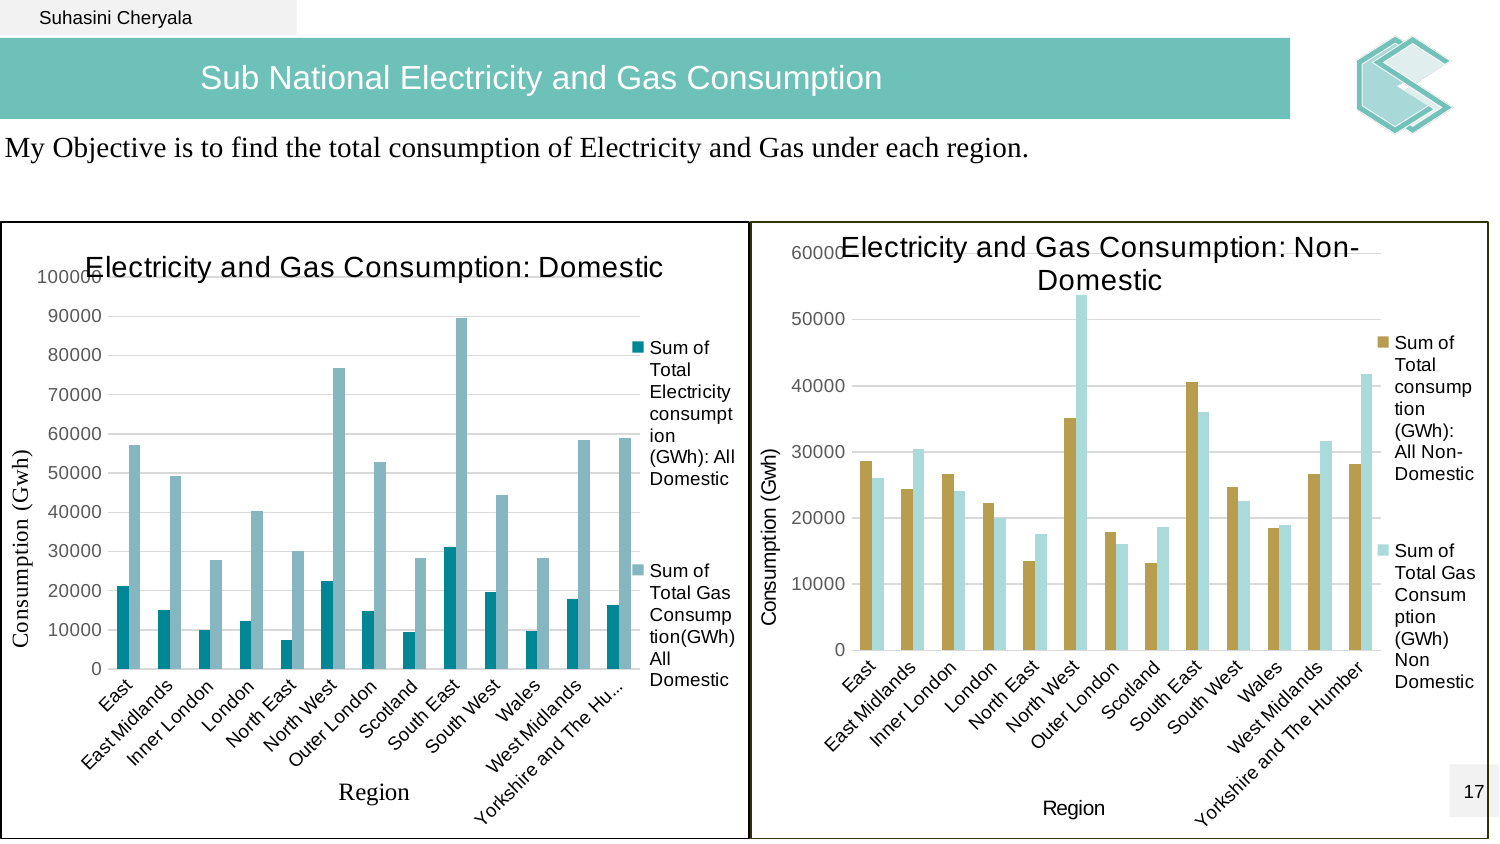

Suhasini Cheryala

# Sub National Electricity and Gas Consumption

My Objective is to find the total consumption of Electricity and Gas under each region.

### Chart: Electricity and Gas Consumption: Non-Domestic

| Category | Sum of Total consumption (GWh): All Non-Domestic | Sum of Total Gas Consumption (GWh) Non Domestic |
|---|---|---|
| East | 28627.422615708598 | 26078.53365395984 |
| East Midlands | 24332.214151650394 | 30453.51302015139 |
| Inner London | 26671.666062911616 | 24019.77614942684 |
| London | 22283.35748722711 | 20058.94946844224 |
| North East | 13511.69940753446 | 17572.645330438514 |
| North West | 35089.470614407524 | 53650.90065887842 |
| Outer London | 17895.04891154275 | 16098.122787457662 |
| Scotland | 13131.909040220626 | 18678.326774695768 |
| South East | 40585.59142317678 | 36004.395270980516 |
| South West | 24616.78675565131 | 22597.423423981938 |
| Wales | 18491.00314775746 | 18940.858585815207 |
| West Midlands | 26668.527011009166 | 31603.42269098886 |
| Yorkshire and The Humber | 28216.92195889036 | 41750.16832512005 |

### Chart: Electricity and Gas Consumption: Domestic

| Category | Sum of Total Electricity consumption (GWh): All Domestic | Sum of Total Gas Consumption(GWh)All Domestic |
|---|---|---|
| East | 21298.59948200568 | 57078.249416643106 |
| East Midlands | 15075.931377111547 | 49372.94834672563 |
| Inner London | 9919.351332900203 | 27747.479192739593 |
| London | 12387.95339110582 | 40275.78324388441 |
| North East | 7483.185414540449 | 30162.030882647796 |
| North West | 22351.538778627553 | 76764.04983484333 |
| Outer London | 14856.55544931119 | 52804.08729502668 |
| Scotland | 9438.24980437757 | 28234.776671069892 |
| South East | 31138.83183144421 | 89595.24752255433 |
| South West | 19770.55676101699 | 44524.04255631333 |
| Wales | 9636.38540060603 | 28253.320778683676 |
| West Midlands | 17960.96282896165 | 58448.11640211107 |
| Yorkshire and The Humber | 16259.050422314822 | 58839.545449344834 |